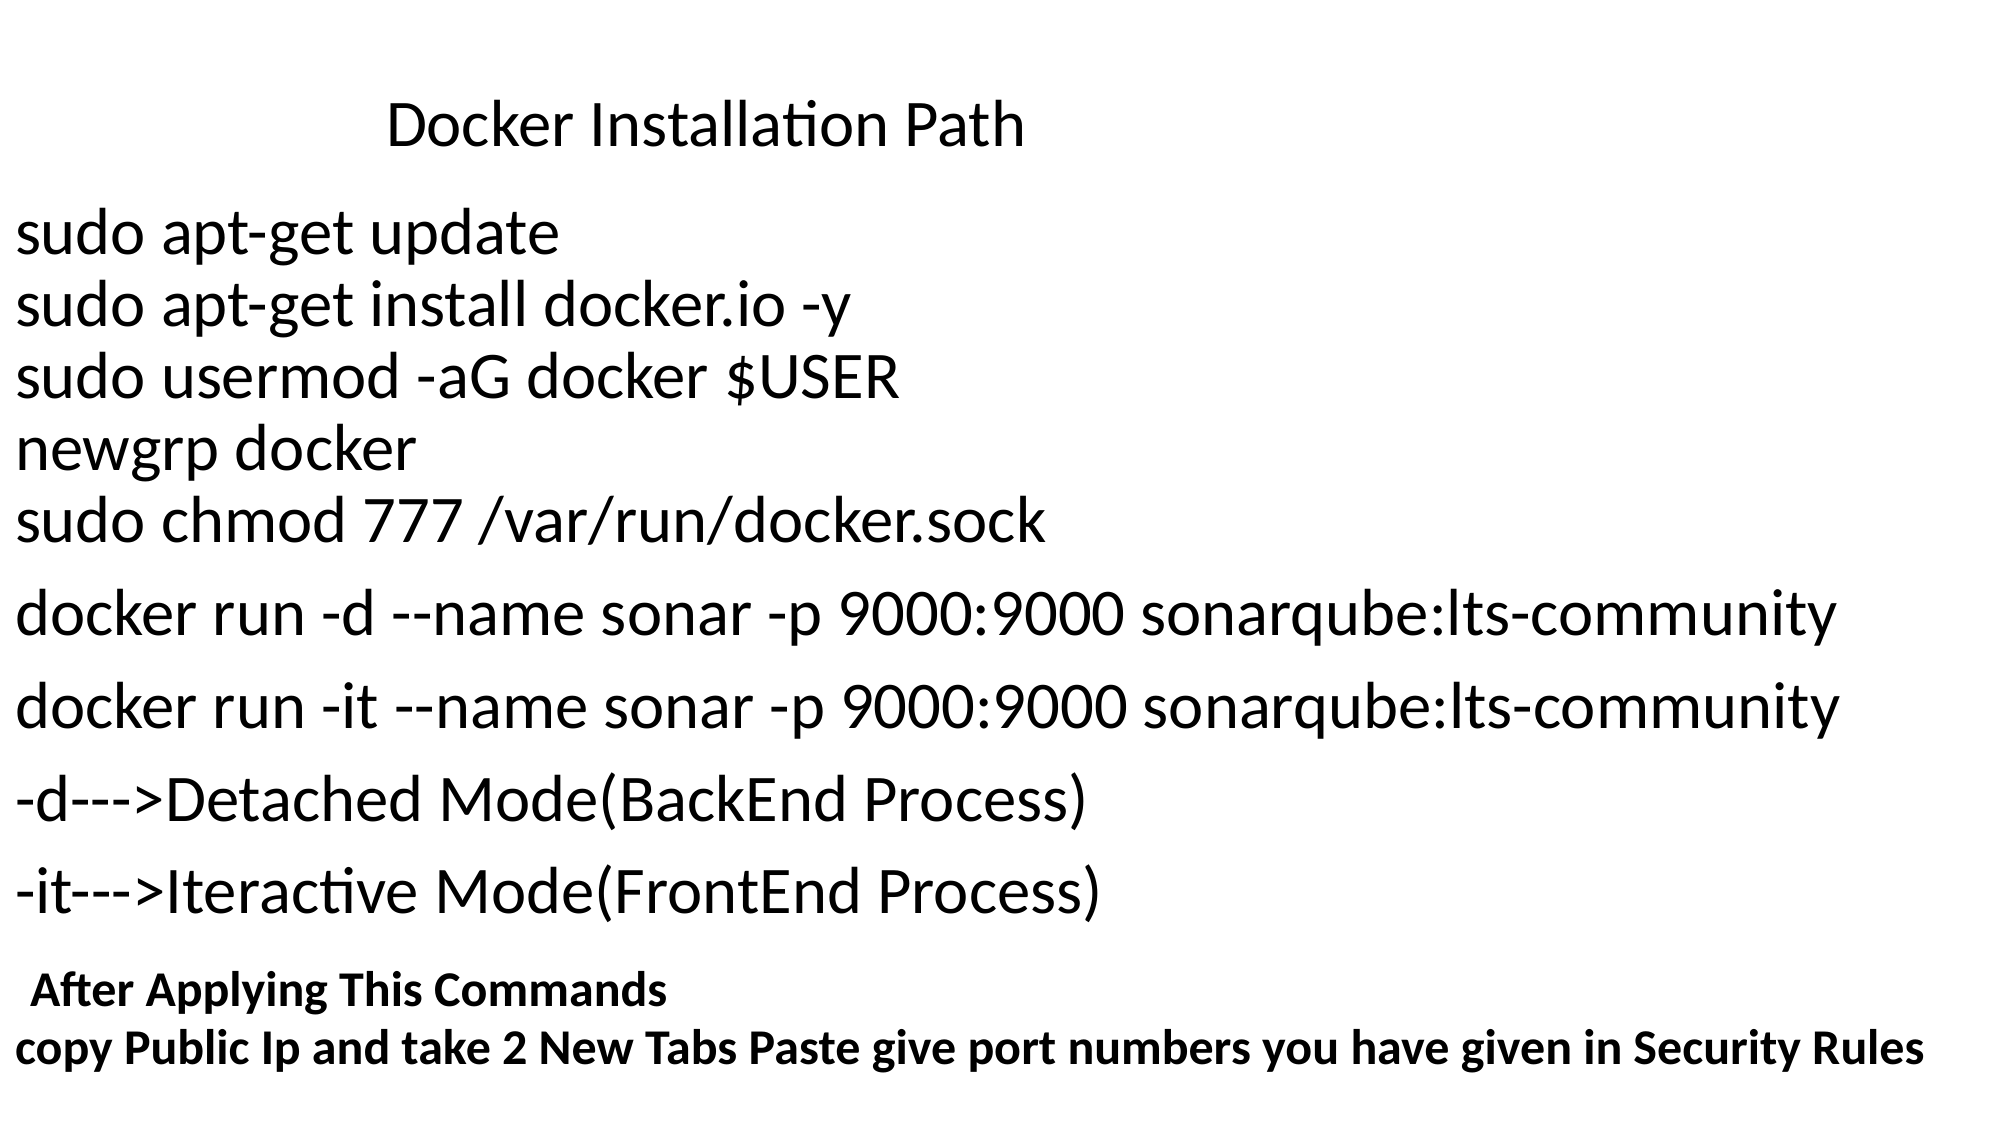

# Docker Installation Path
sudo apt-get update
sudo apt-get install docker.io -y
sudo usermod -aG docker $USER
newgrp docker
sudo chmod 777 /var/run/docker.sock
docker run -d --name sonar -p 9000:9000 sonarqube:lts-community
docker run -it --name sonar -p 9000:9000 sonarqube:lts-community
-d--->Detached Mode(BackEnd Process)
-it--->Iteractive Mode(FrontEnd Process)
 After Applying This Commands
copy Public Ip and take 2 New Tabs Paste give port numbers you have given in Security Rules